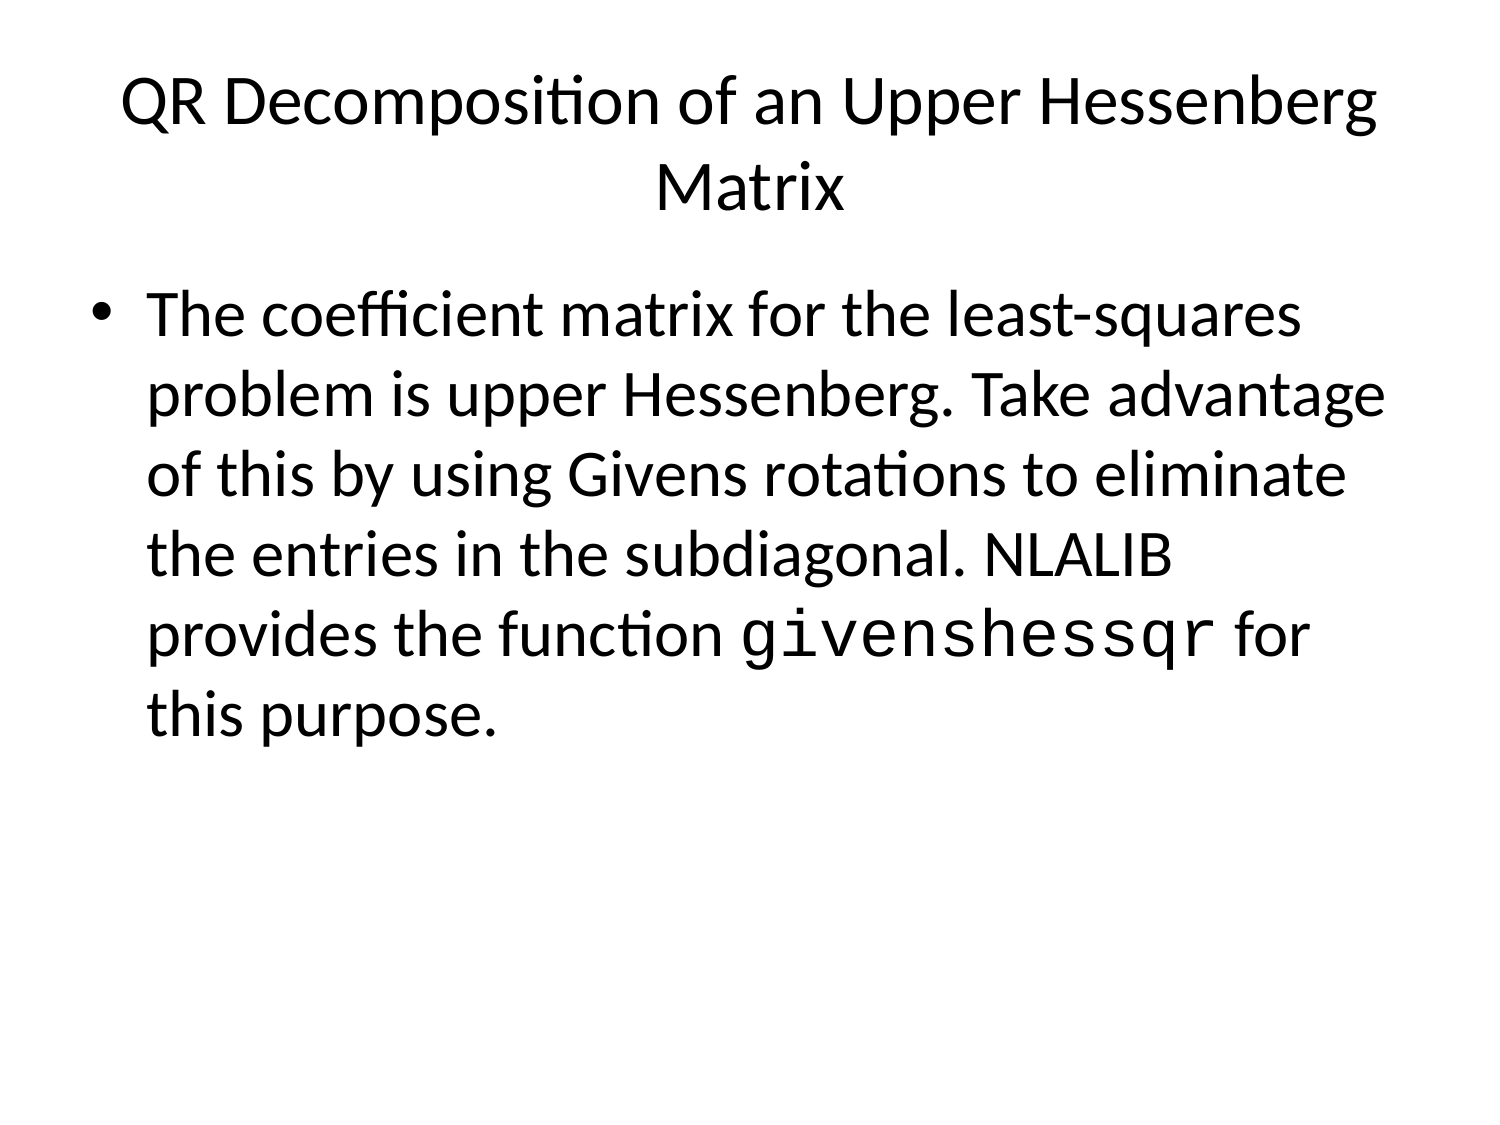

# QR Decomposition of an Upper Hessenberg Matrix
The coefficient matrix for the least-squares problem is upper Hessenberg. Take advantage of this by using Givens rotations to eliminate the entries in the subdiagonal. NLALIB provides the function givenshessqr for this purpose.